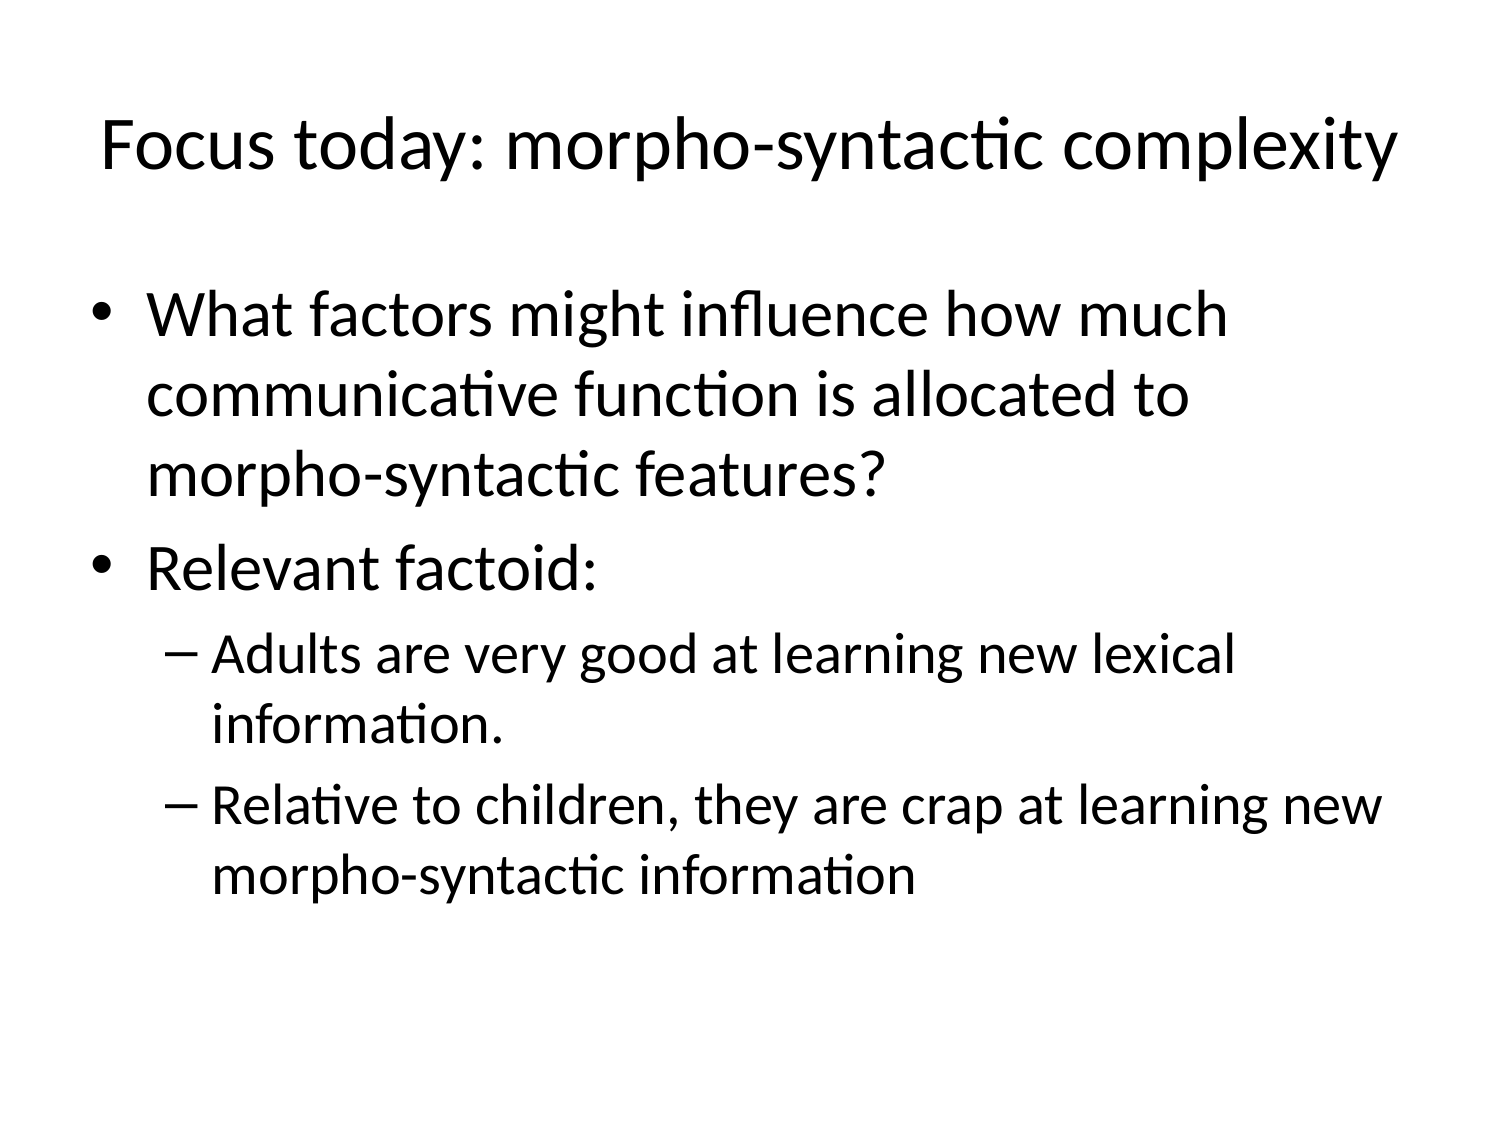

# Focus today: morpho-syntactic complexity
What factors might influence how much communicative function is allocated to morpho-syntactic features?
Relevant factoid:
Adults are very good at learning new lexical information.
Relative to children, they are crap at learning new morpho-syntactic information